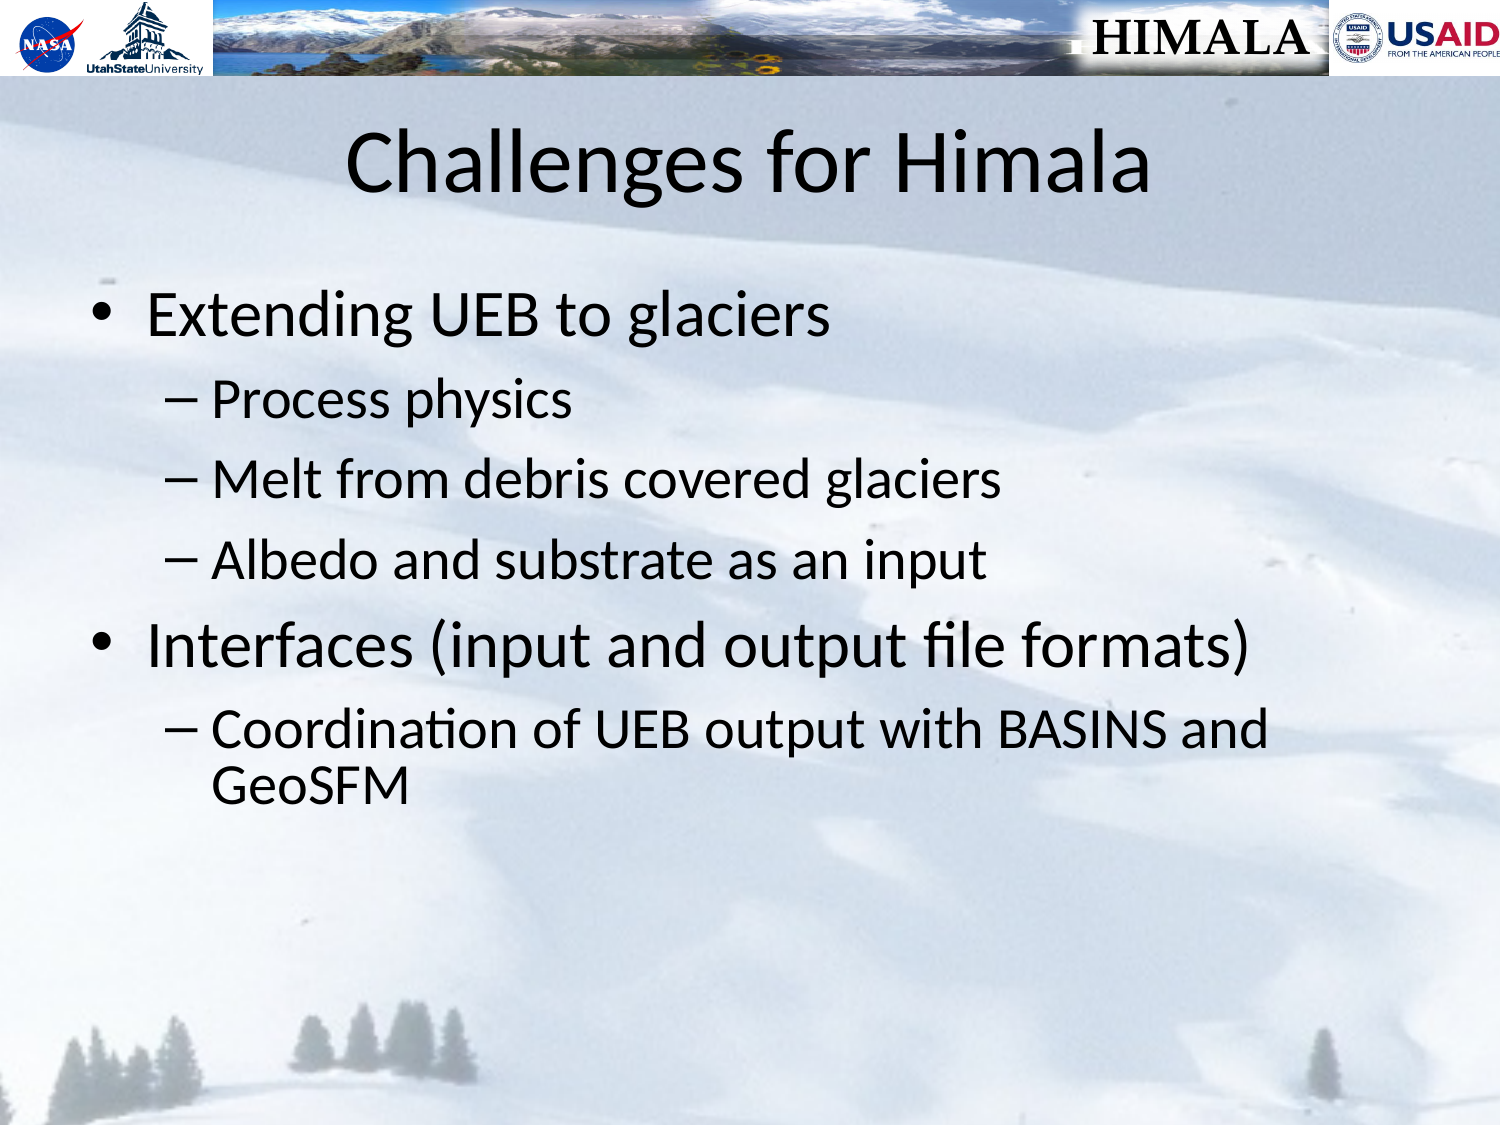

# Challenges for Himala
Extending UEB to glaciers
Process physics
Melt from debris covered glaciers
Albedo and substrate as an input
Interfaces (input and output file formats)
Coordination of UEB output with BASINS and GeoSFM